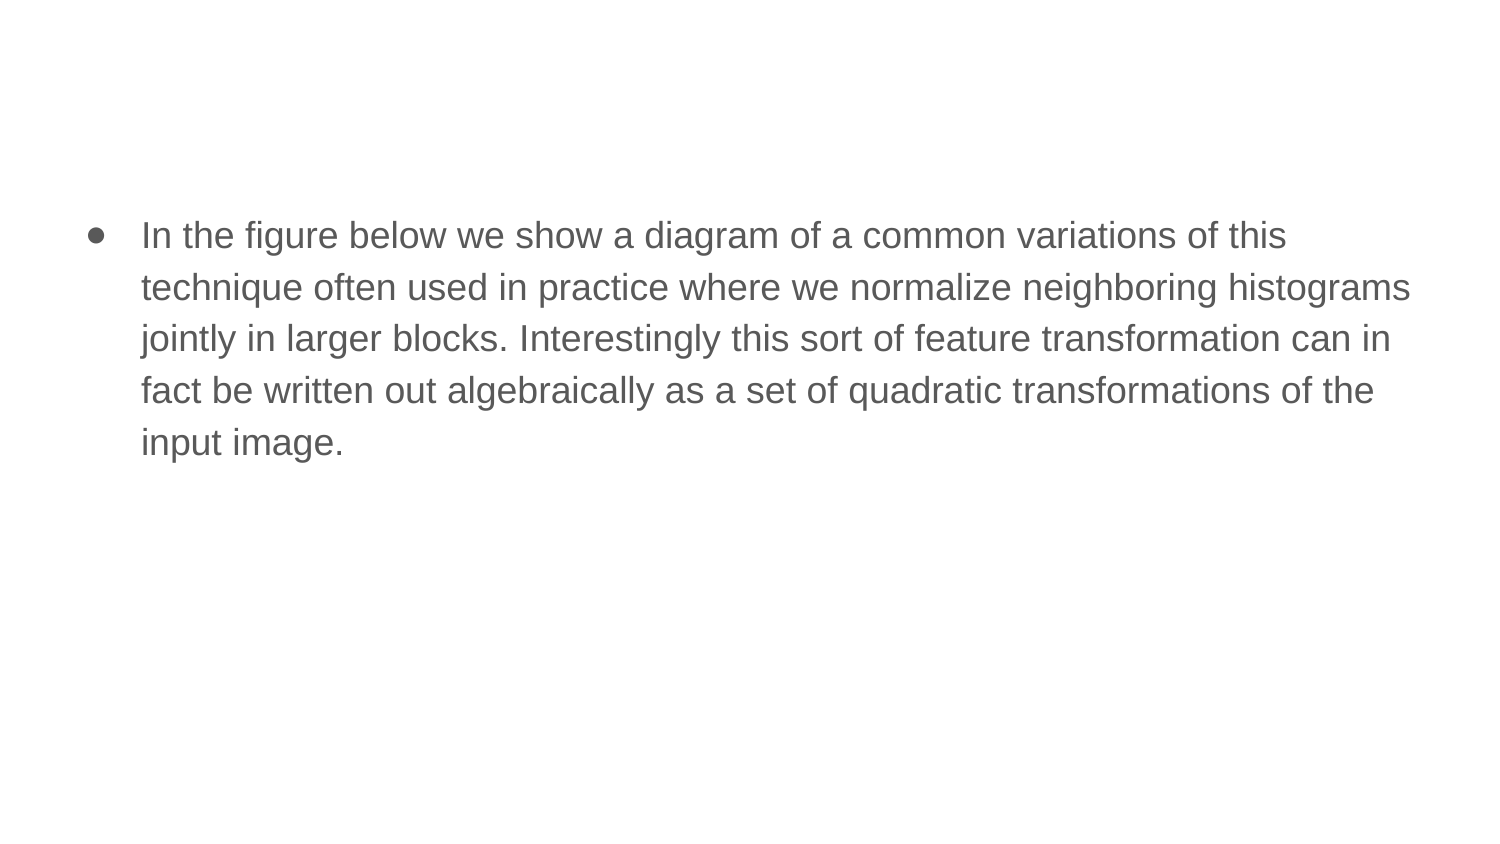

In the figure below we show a diagram of a common variations of this technique often used in practice where we normalize neighboring histograms jointly in larger blocks. Interestingly this sort of feature transformation can in fact be written out algebraically as a set of quadratic transformations of the input image.